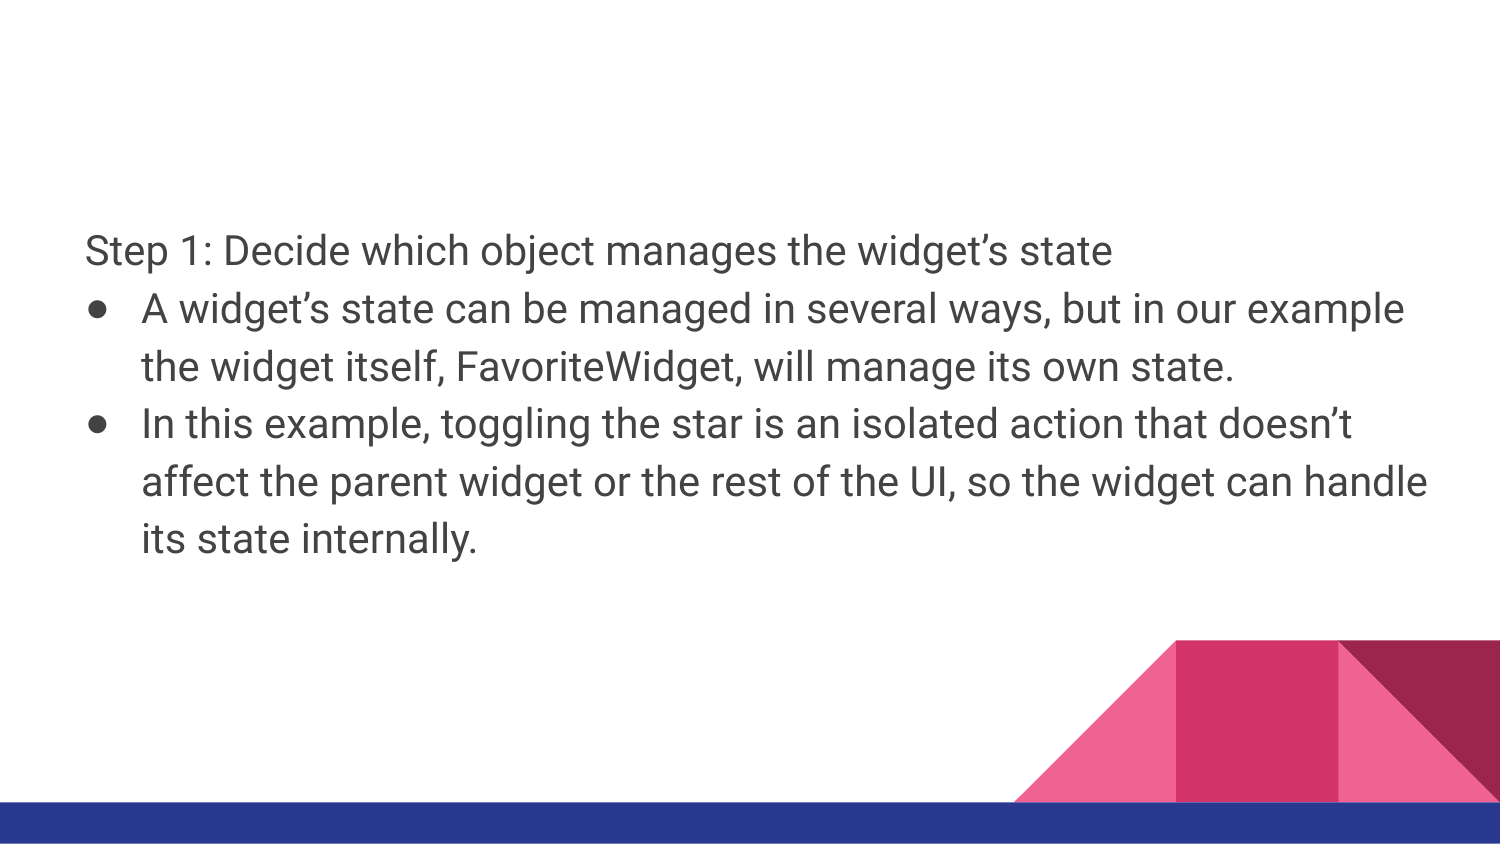

#
Step 1: Decide which object manages the widget’s state
A widget’s state can be managed in several ways, but in our example the widget itself, FavoriteWidget, will manage its own state.
In this example, toggling the star is an isolated action that doesn’t affect the parent widget or the rest of the UI, so the widget can handle its state internally.